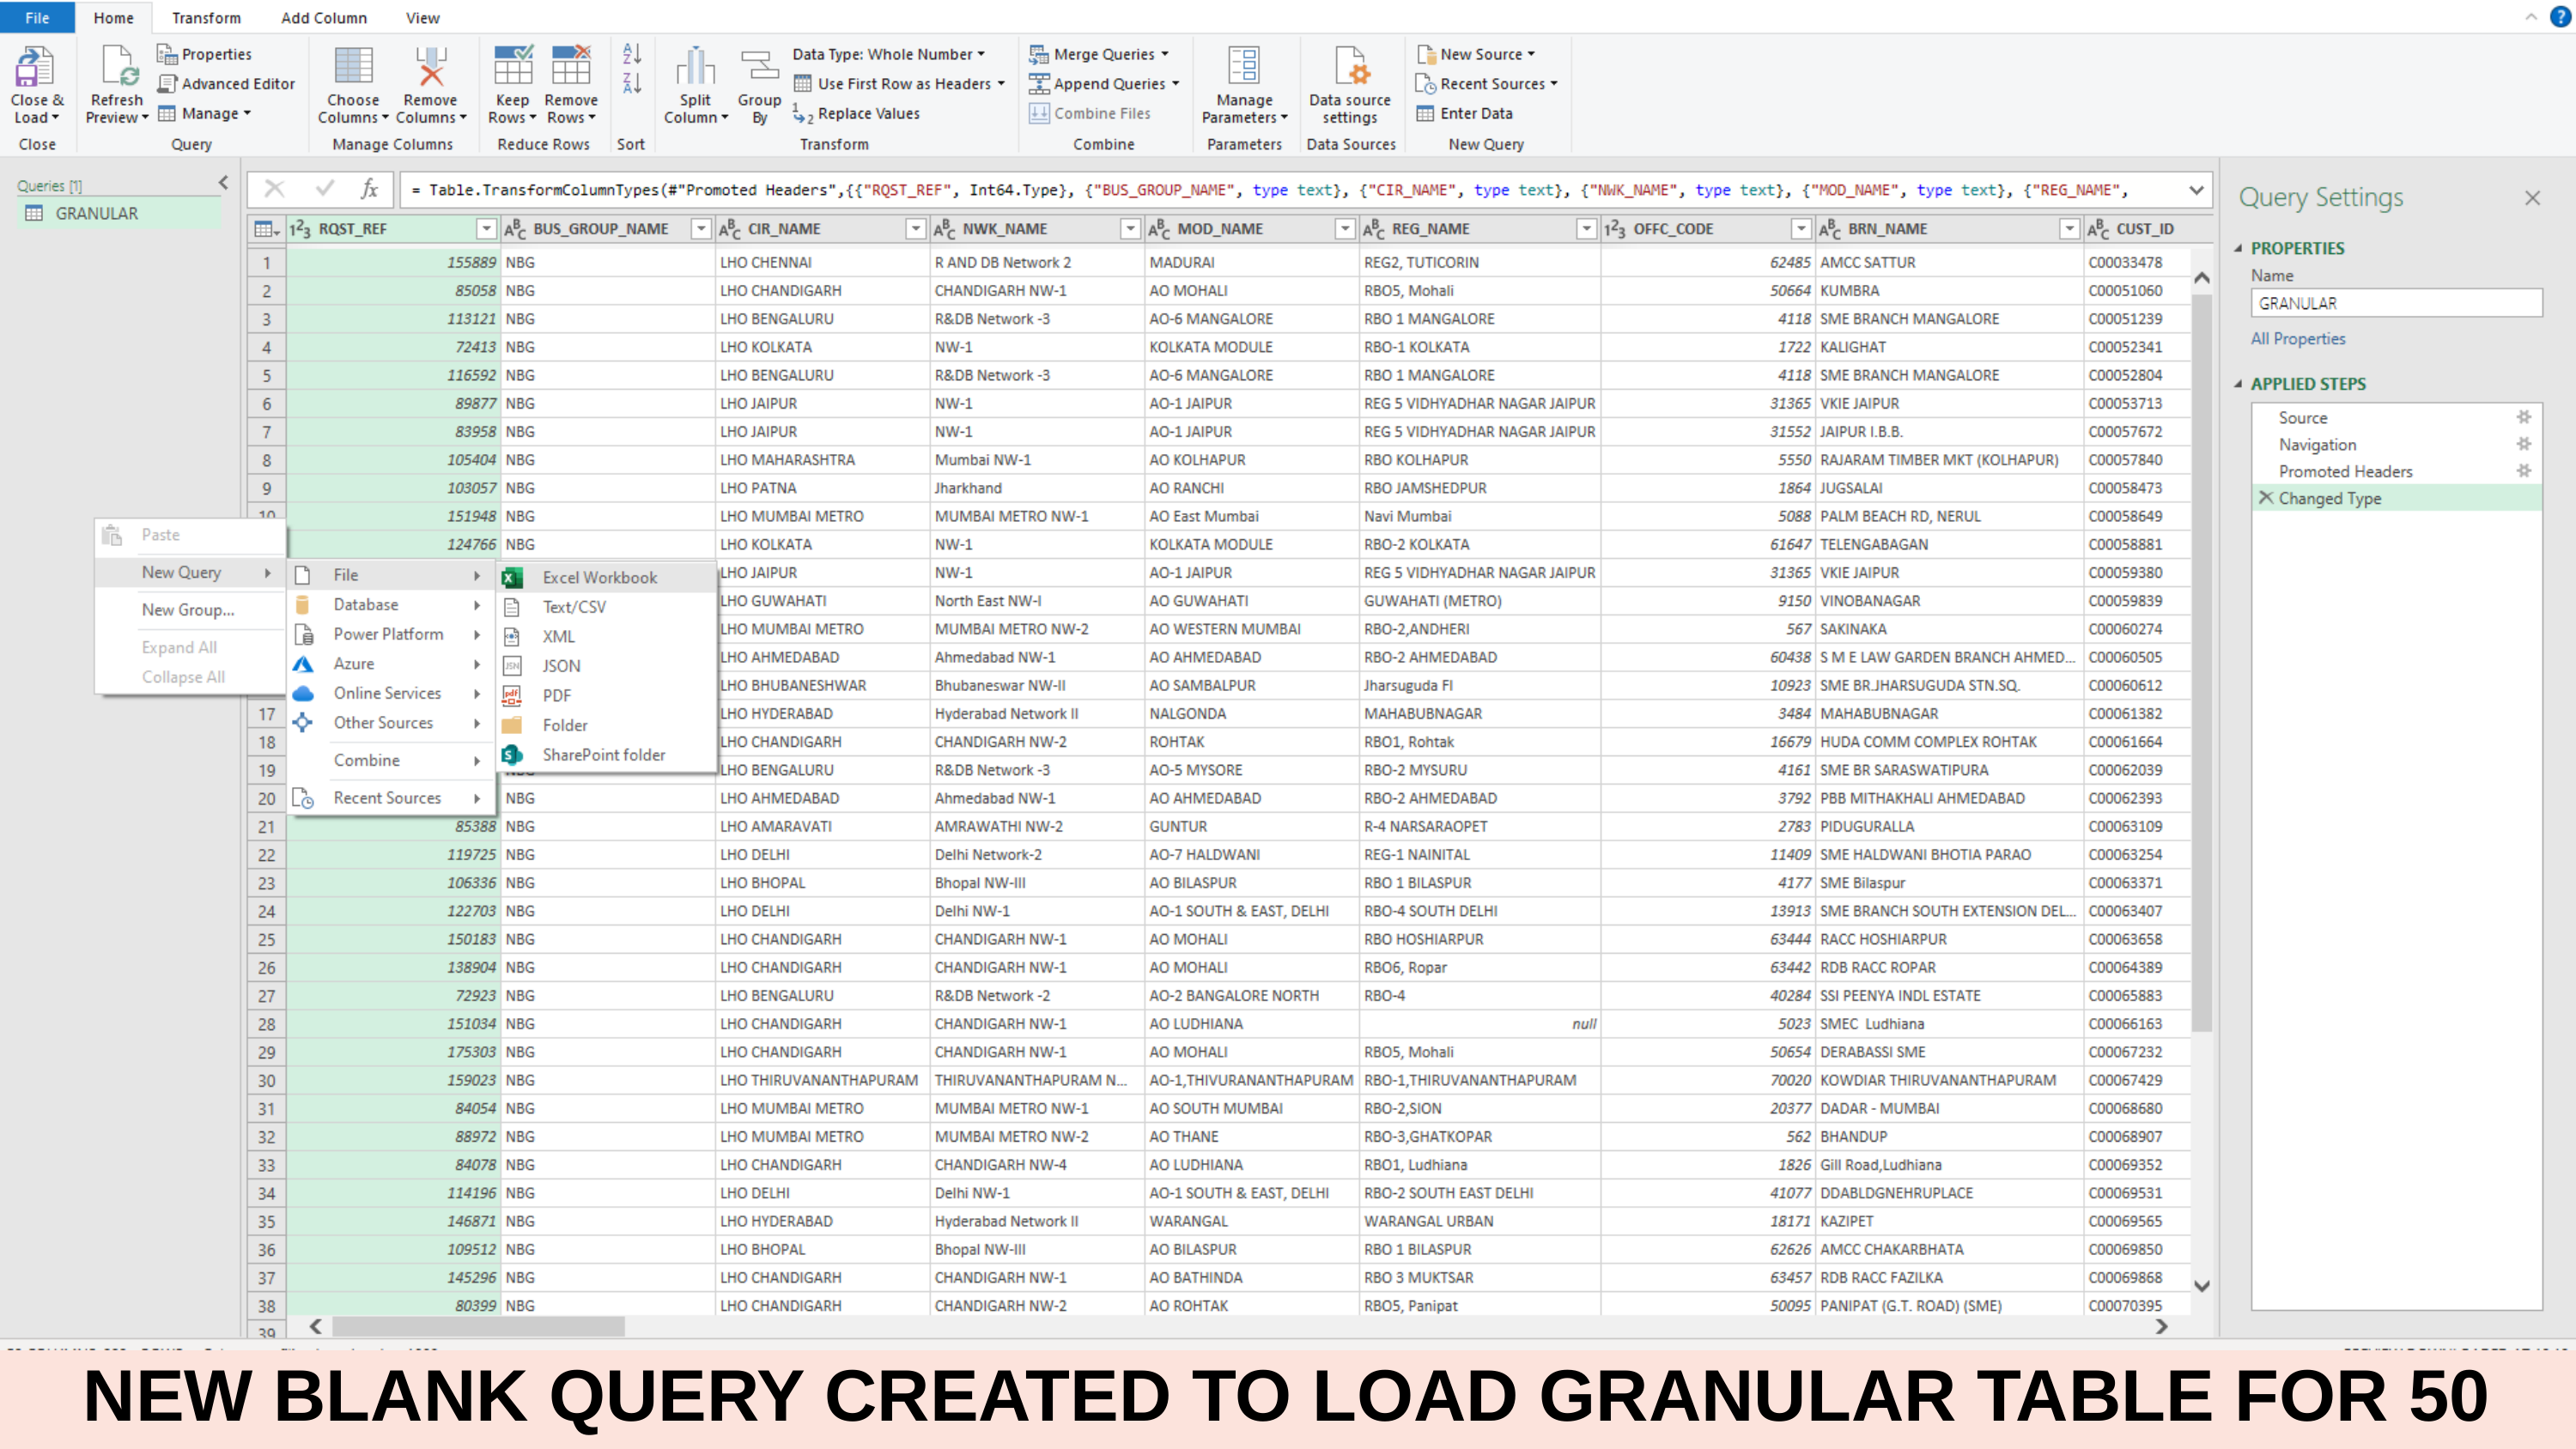

NEW BLANK QUERY CREATED TO LOAD GRANULAR TABLE FOR 50 LAKH